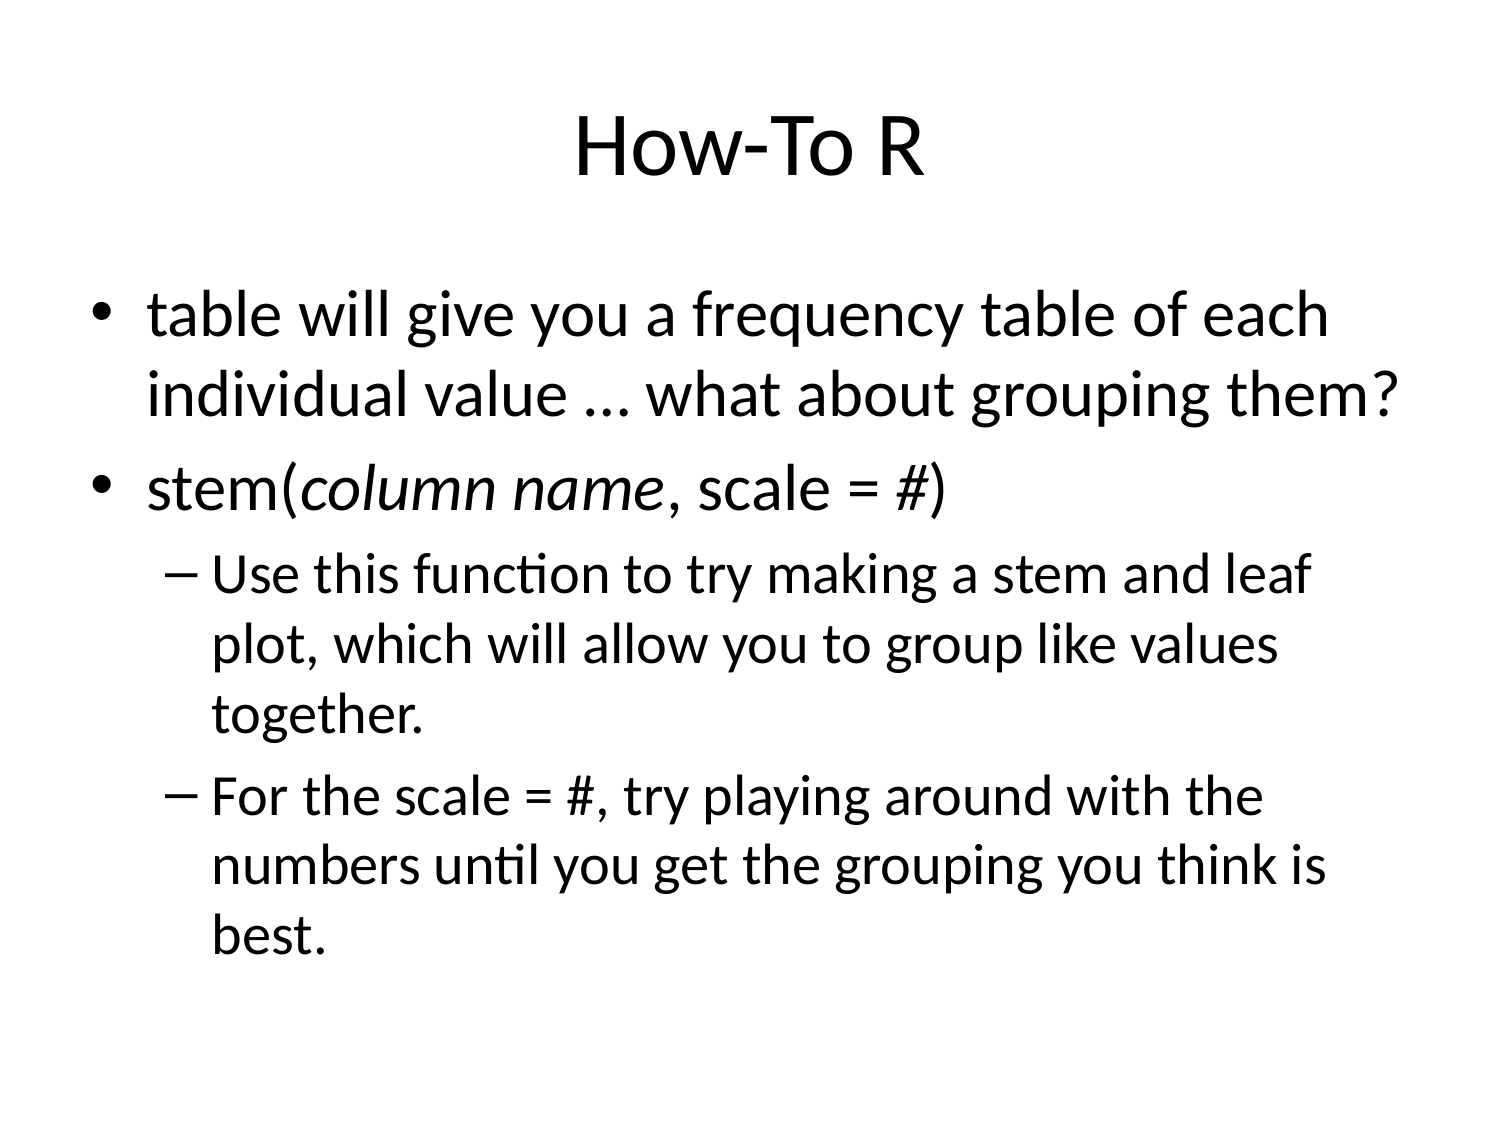

# How-To R
table will give you a frequency table of each individual value … what about grouping them?
stem(column name, scale = #)
Use this function to try making a stem and leaf plot, which will allow you to group like values together.
For the scale = #, try playing around with the numbers until you get the grouping you think is best.